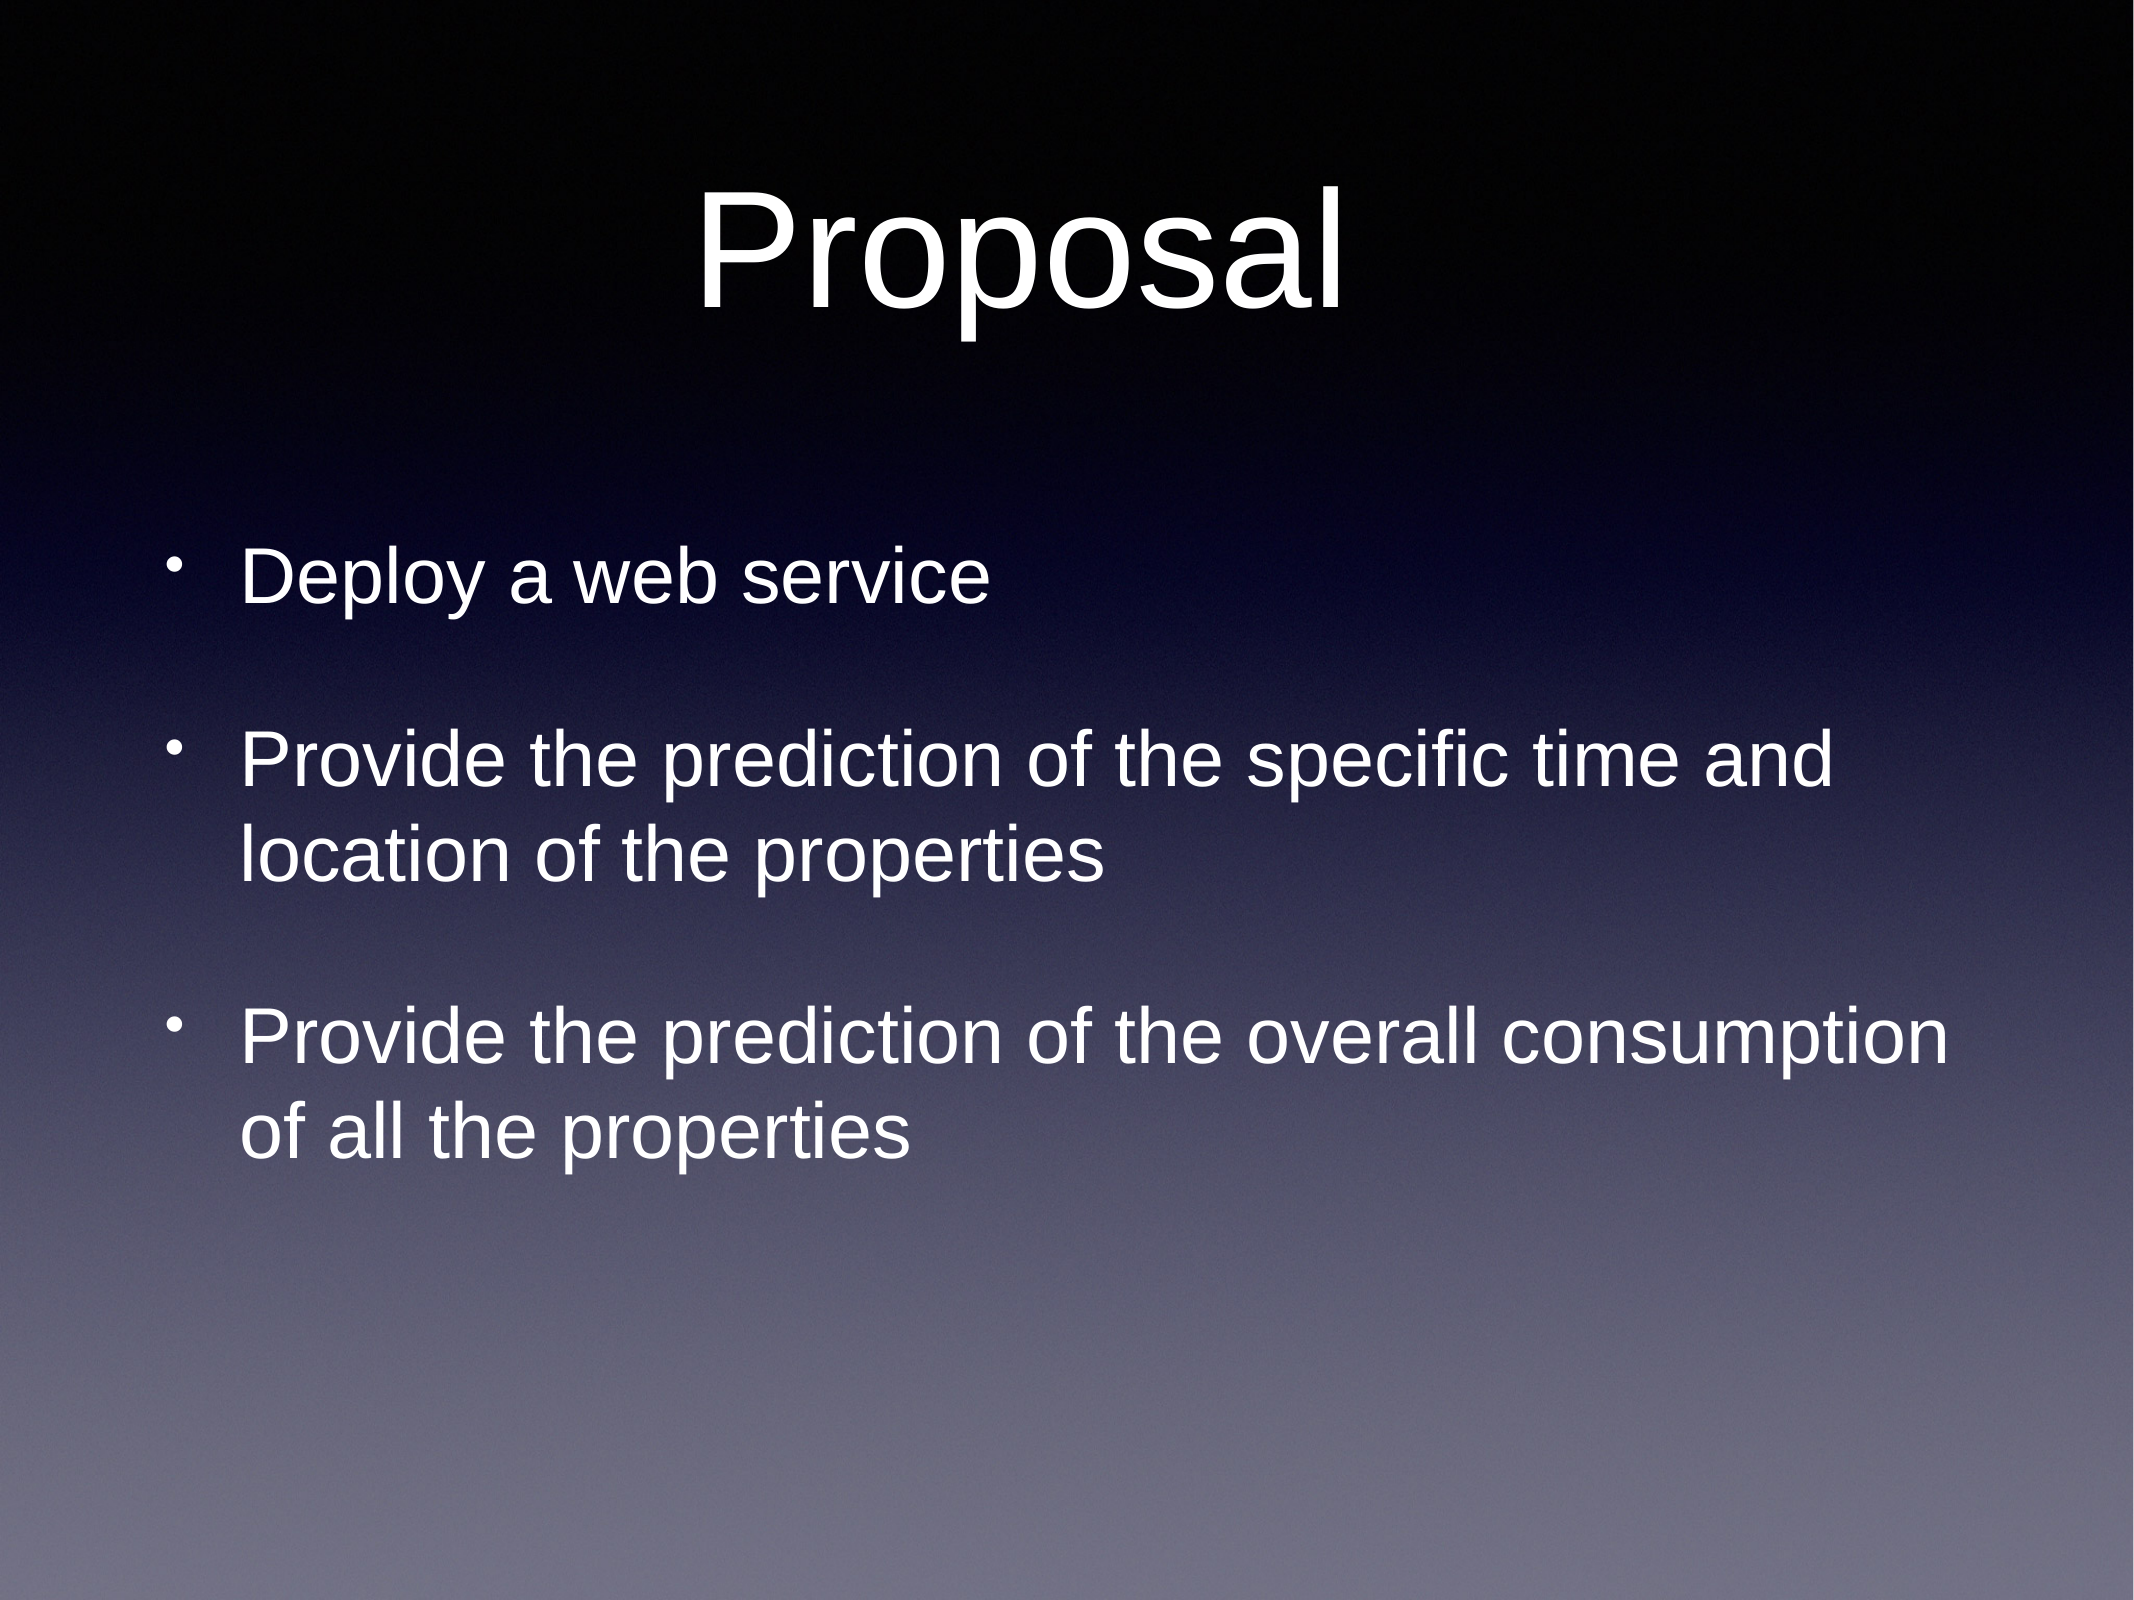

# Proposal

Deploy a web service
Provide the prediction of the specific time and location of the properties
Provide the prediction of the overall consumption of all the properties